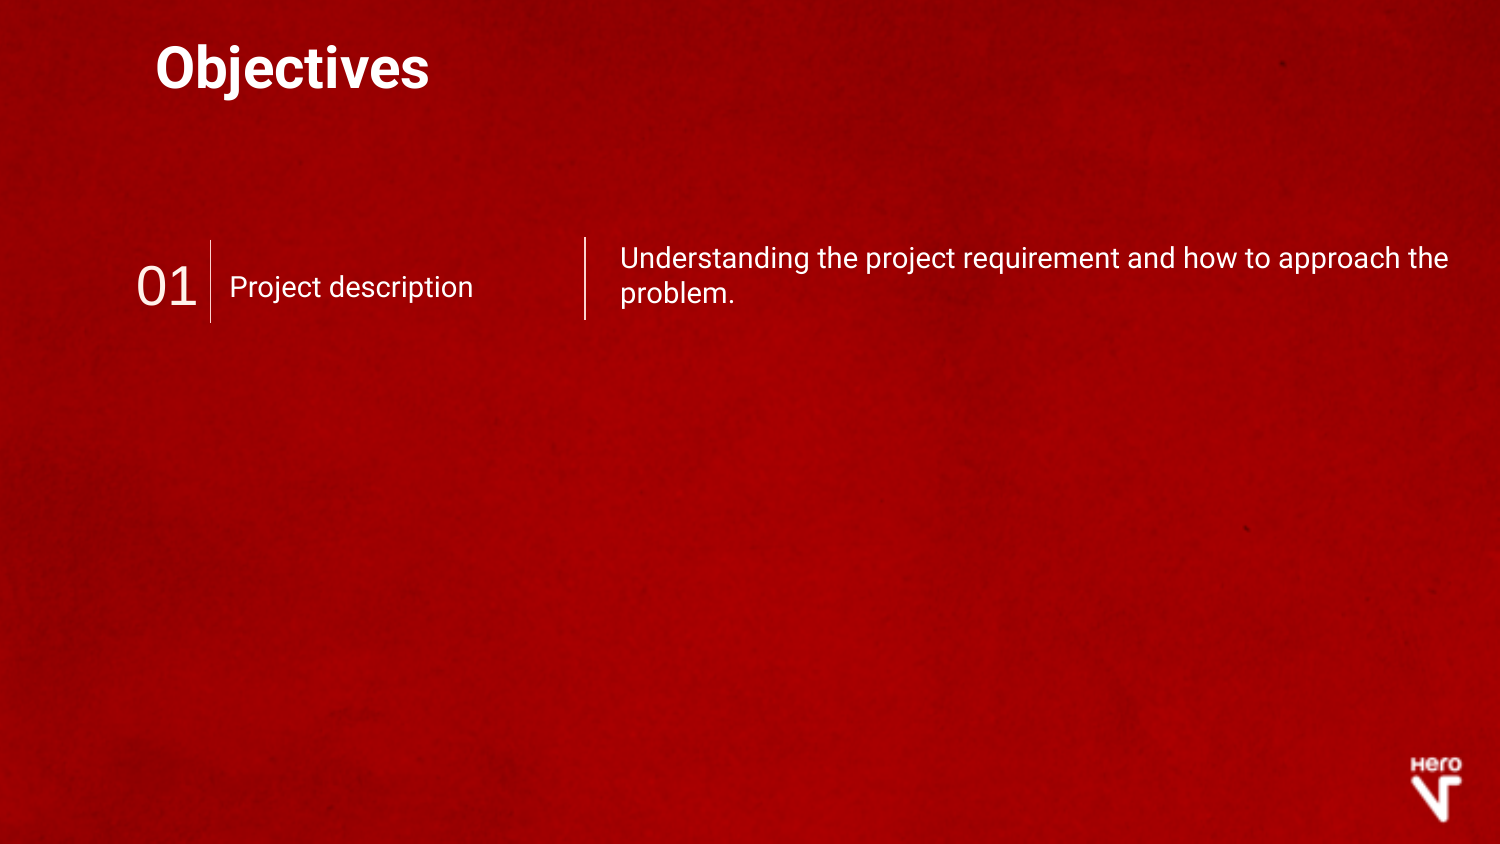

Objectives
Understanding the project requirement and how to approach the problem.
01
Project description